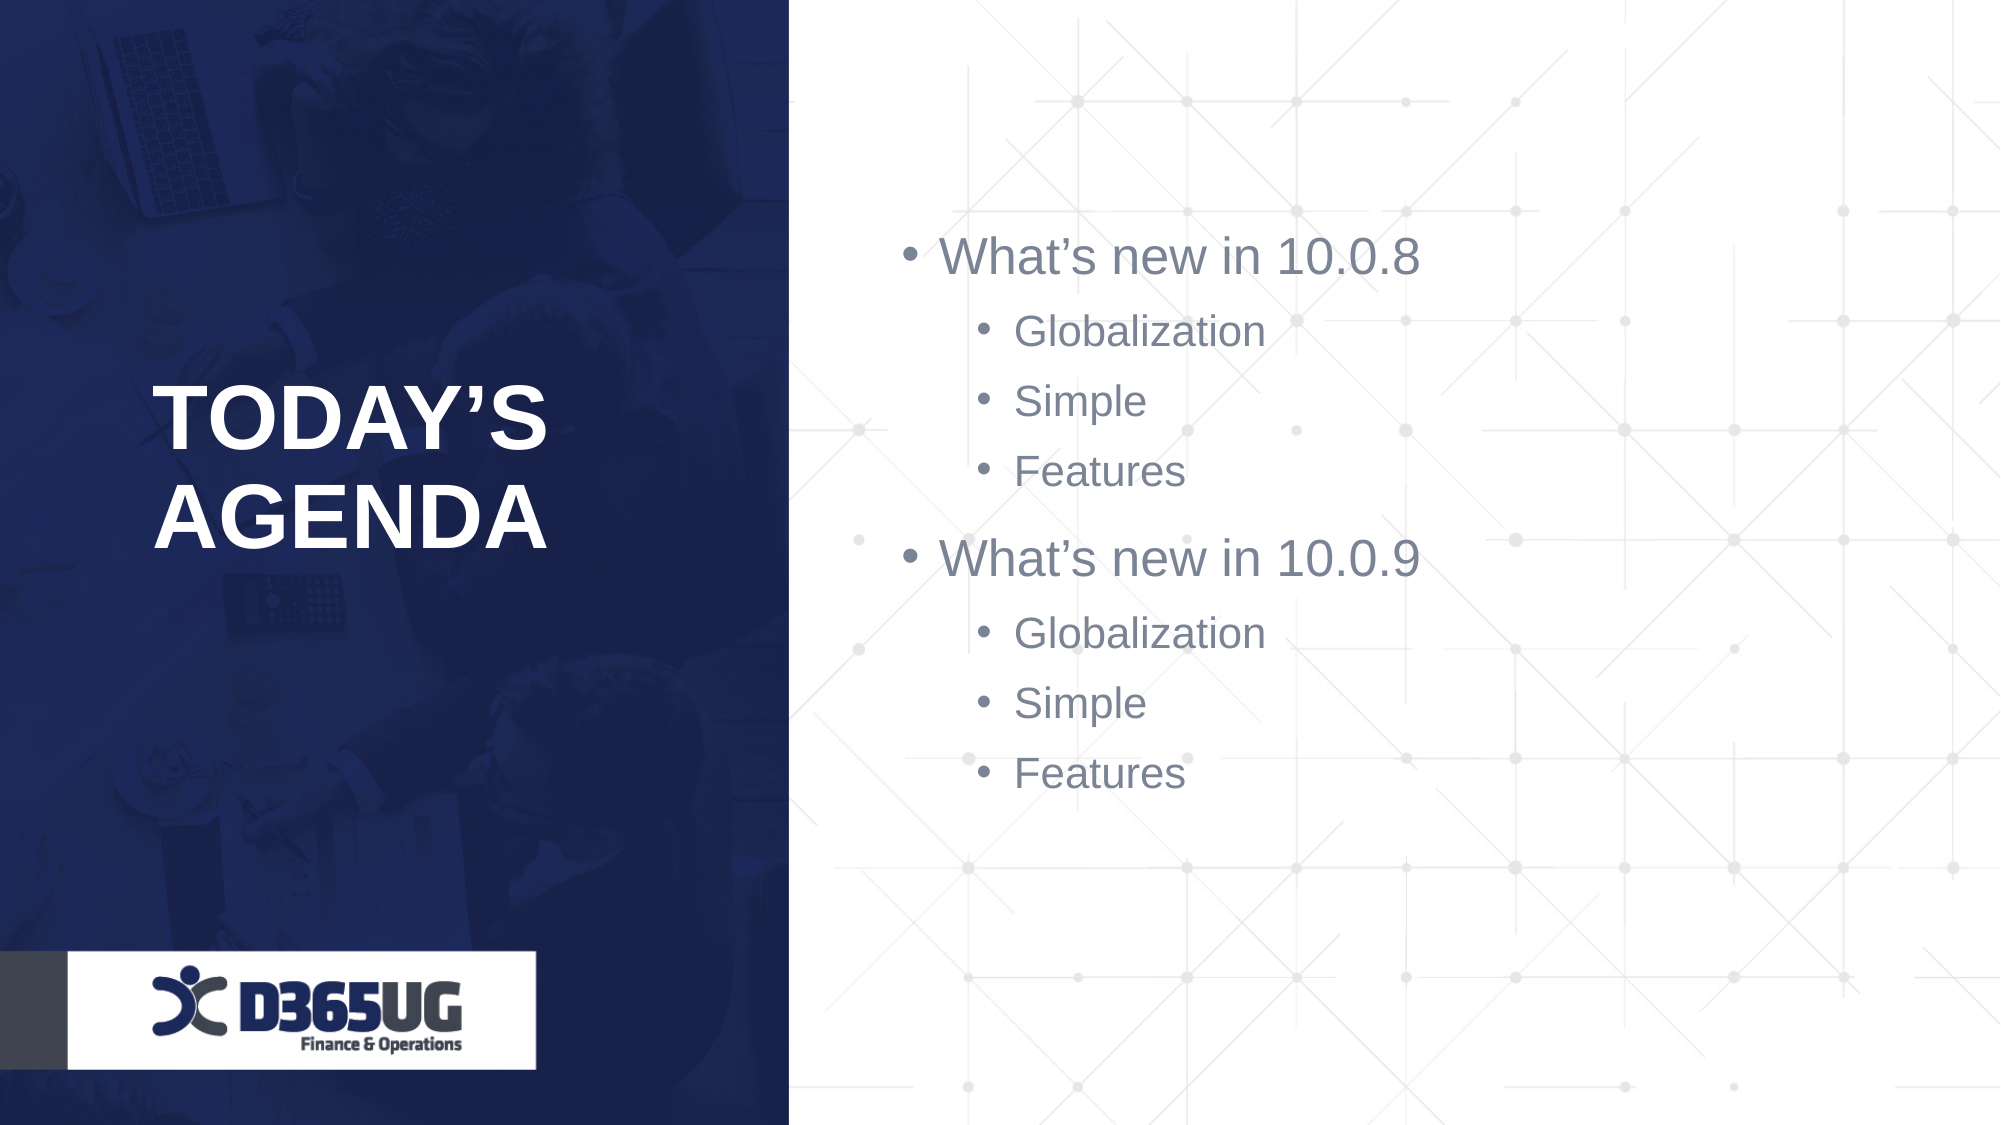

TODAY’S AGENDA
What’s new in 10.0.8
Globalization
Simple
Features
What’s new in 10.0.9
Globalization
Simple
Features